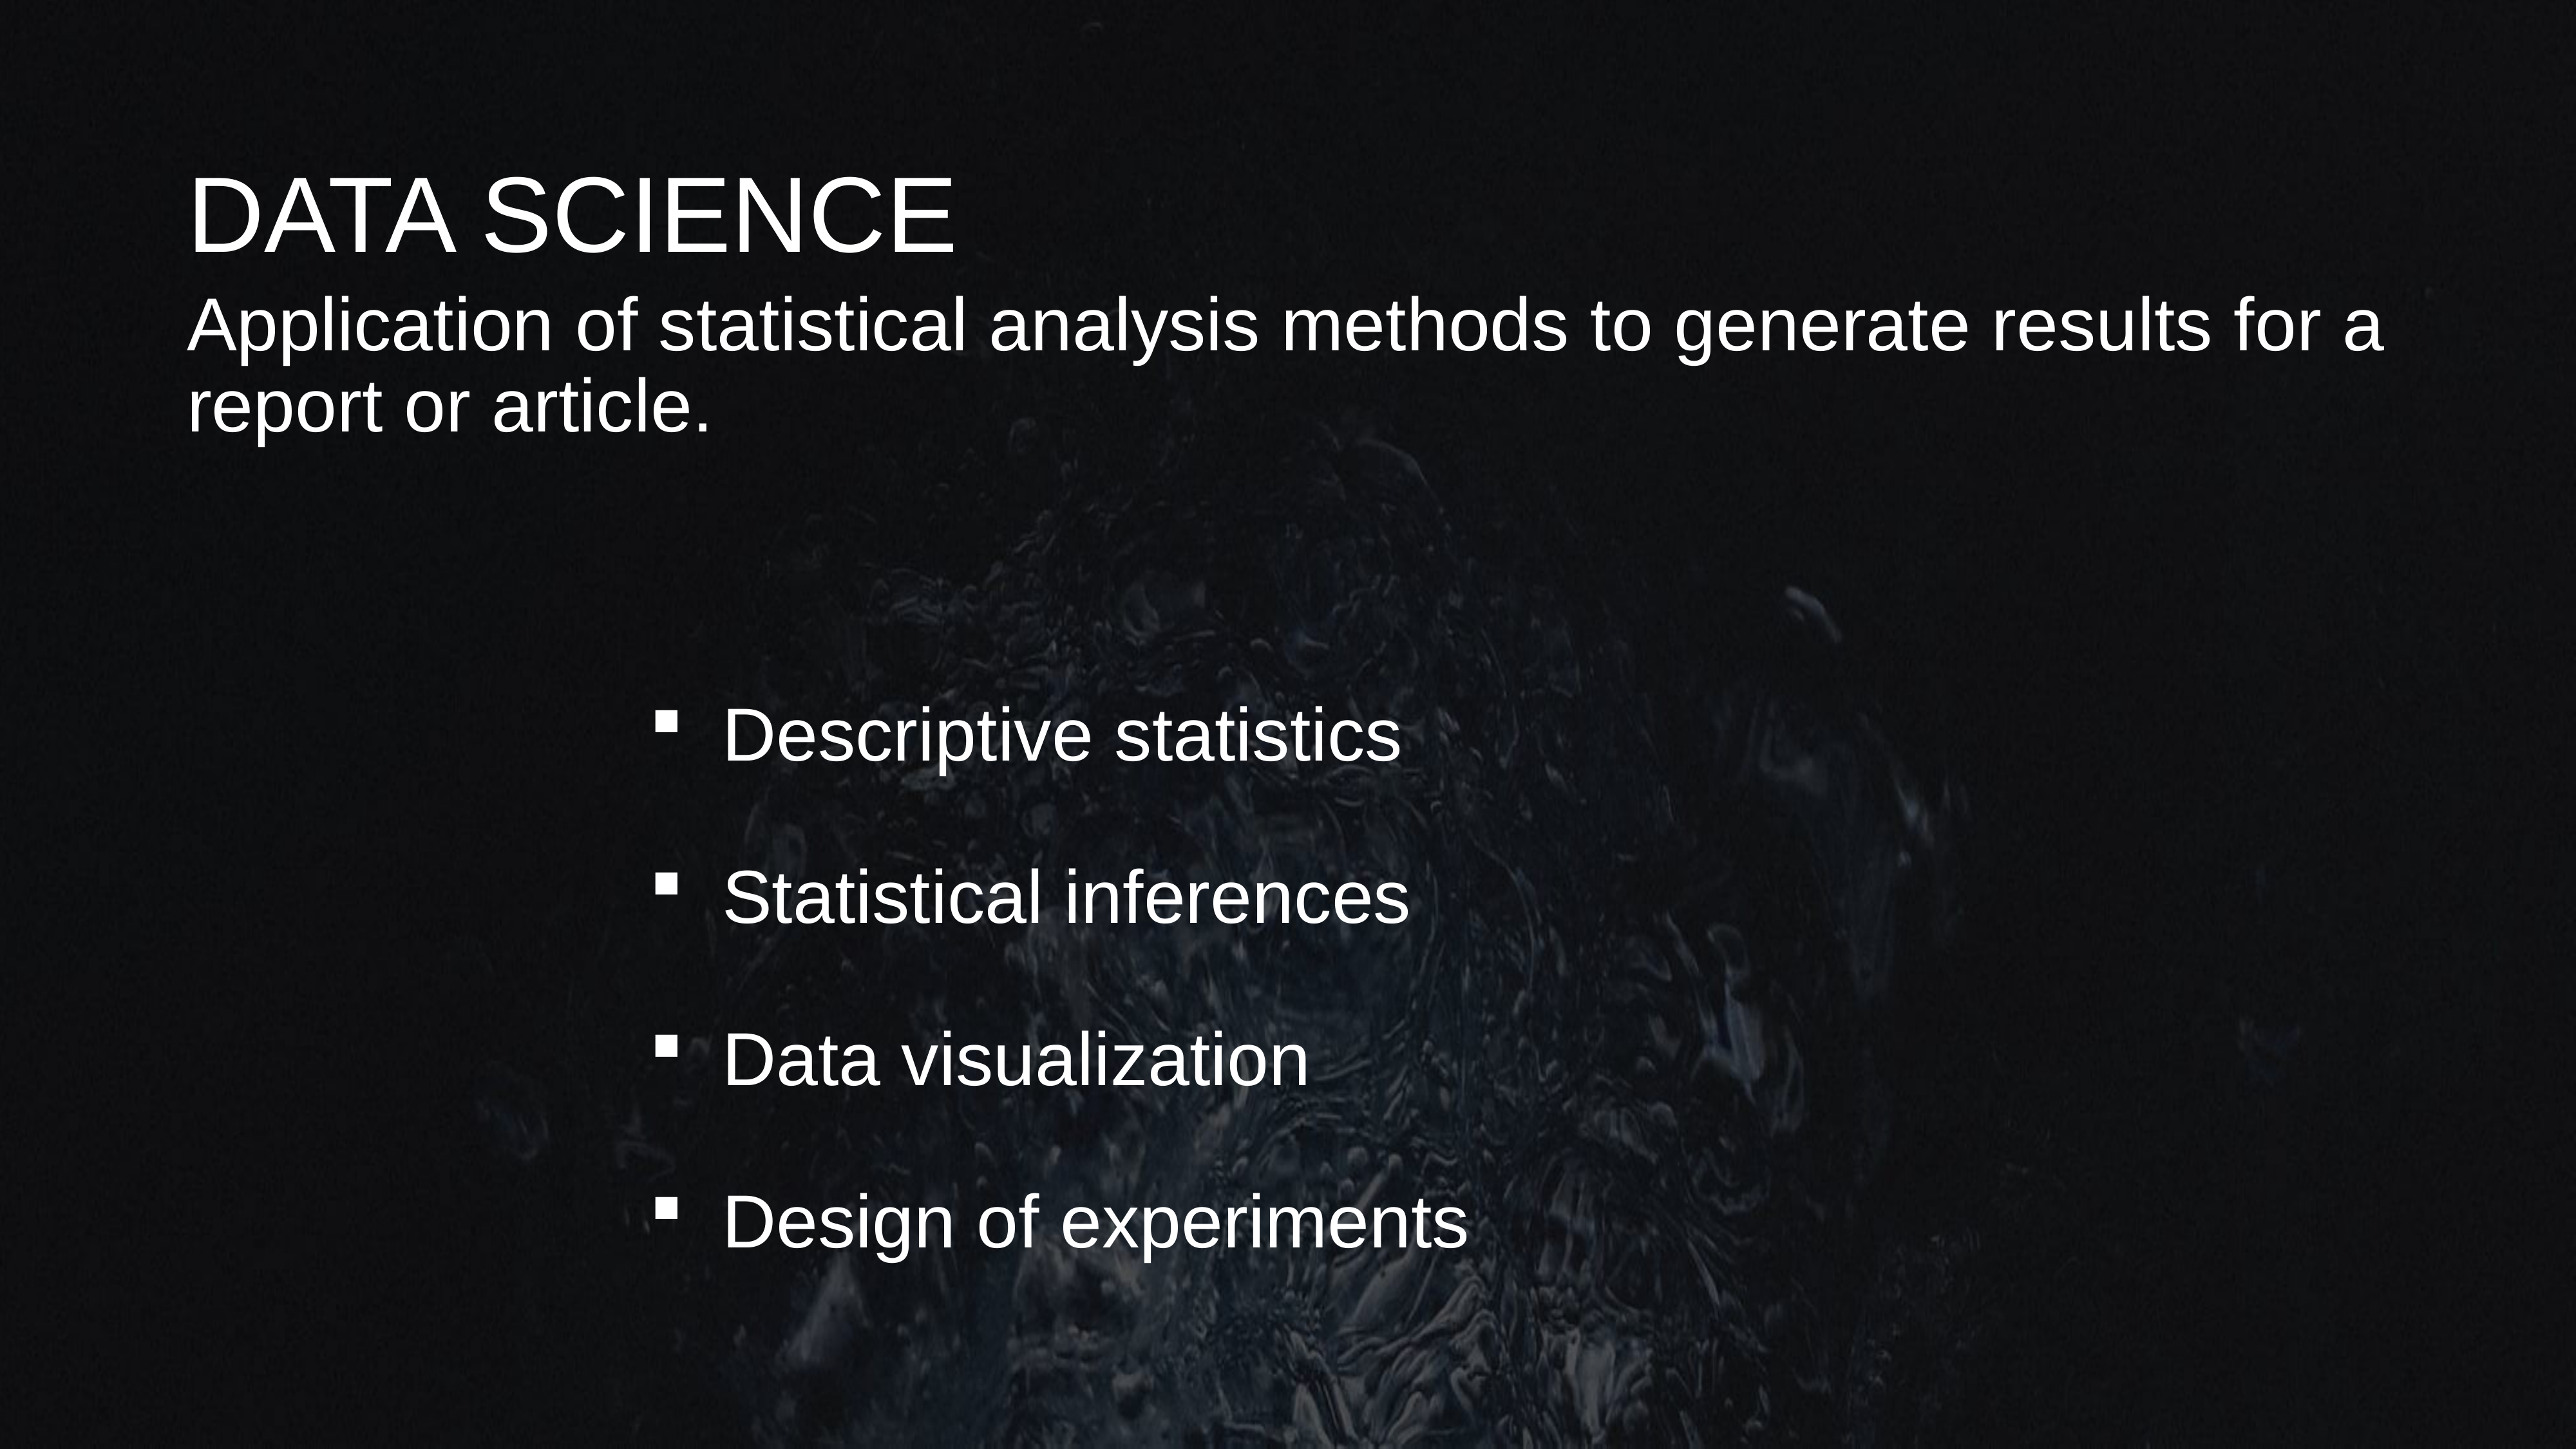

# Data Science
Application of statistical analysis methods to generate results for a report or article.

Descriptive statistics
Statistical inferences
Data visualization
Design of experiments